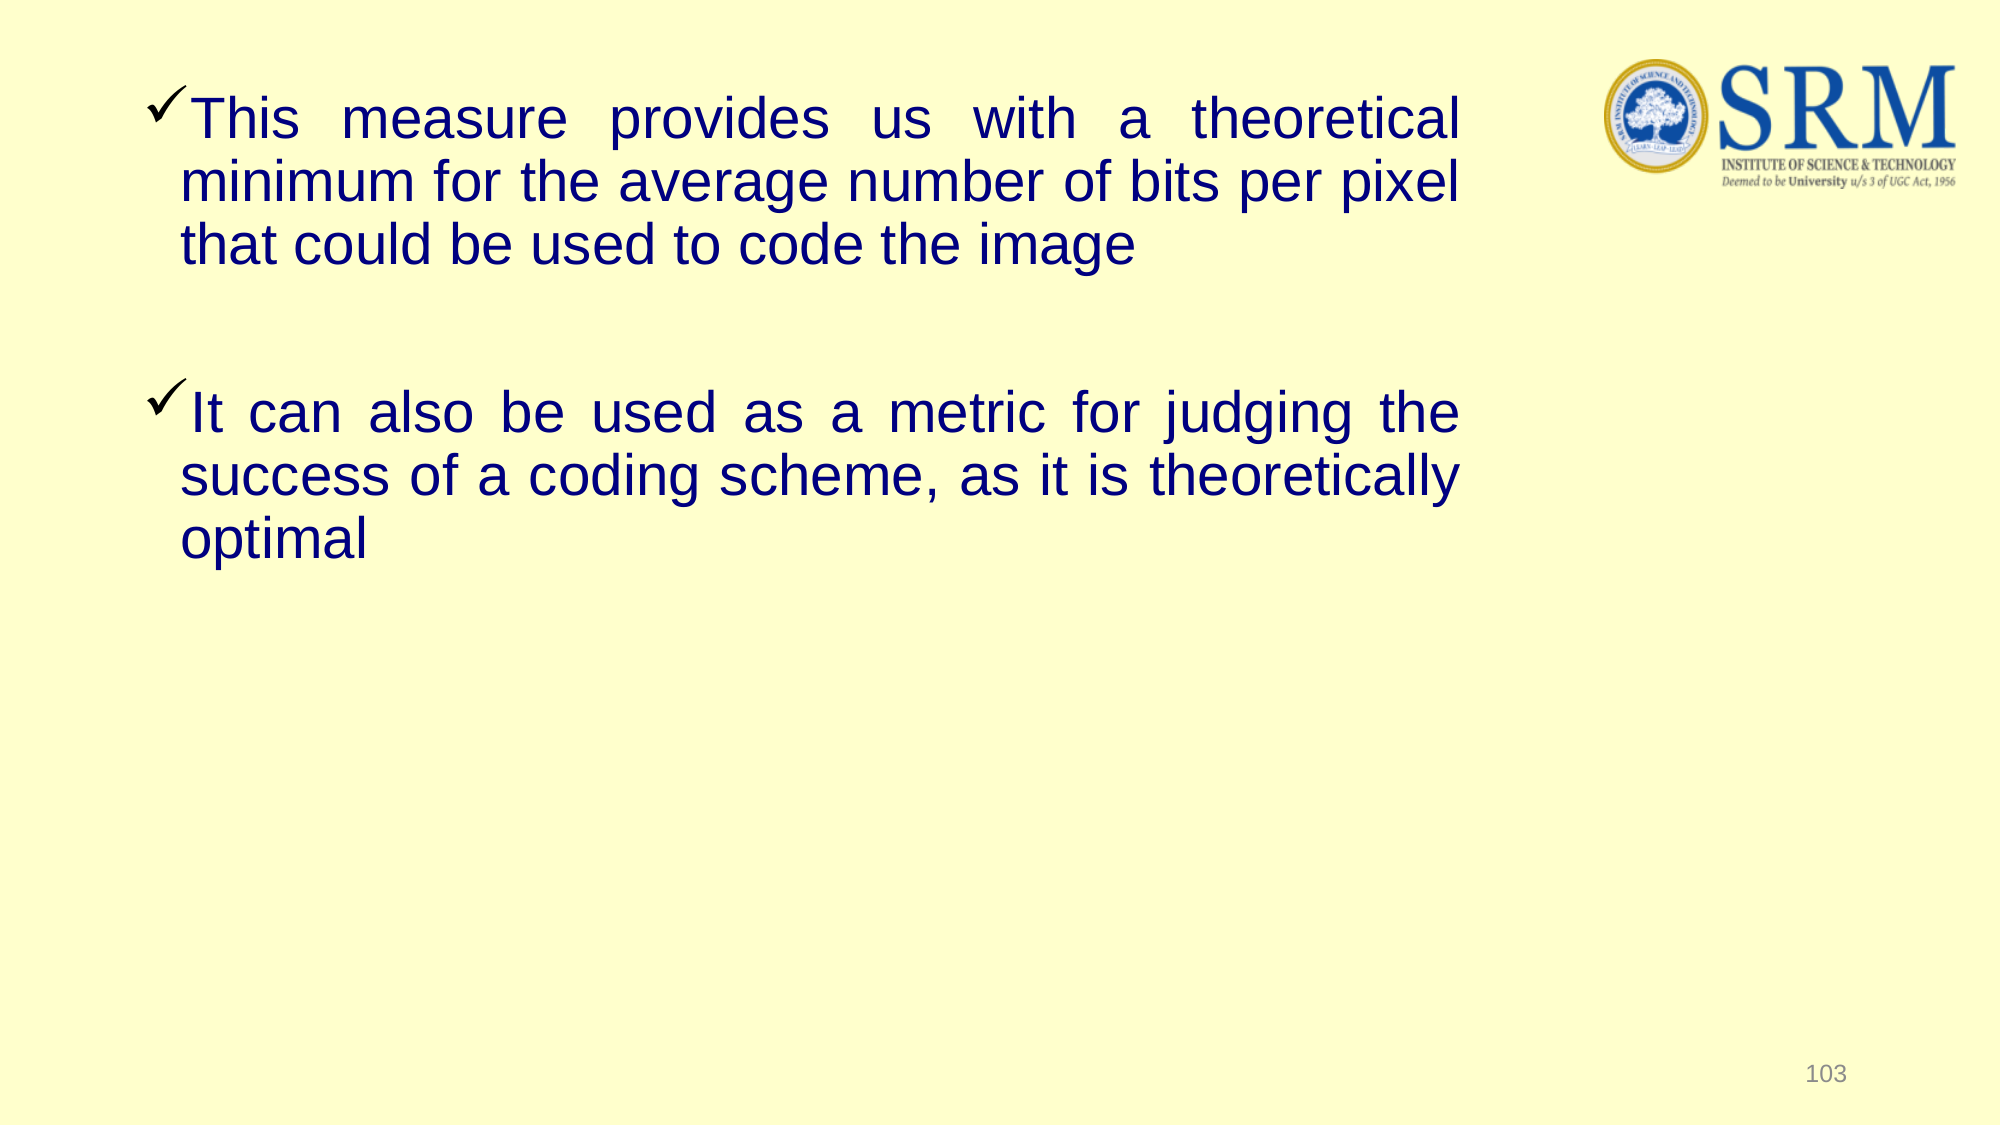

This measure provides us with a theoretical minimum for the average number of bits per pixel that could be used to code the image

It can also be used as a metric for judging the success of a coding scheme, as it is theoretically optimal
103